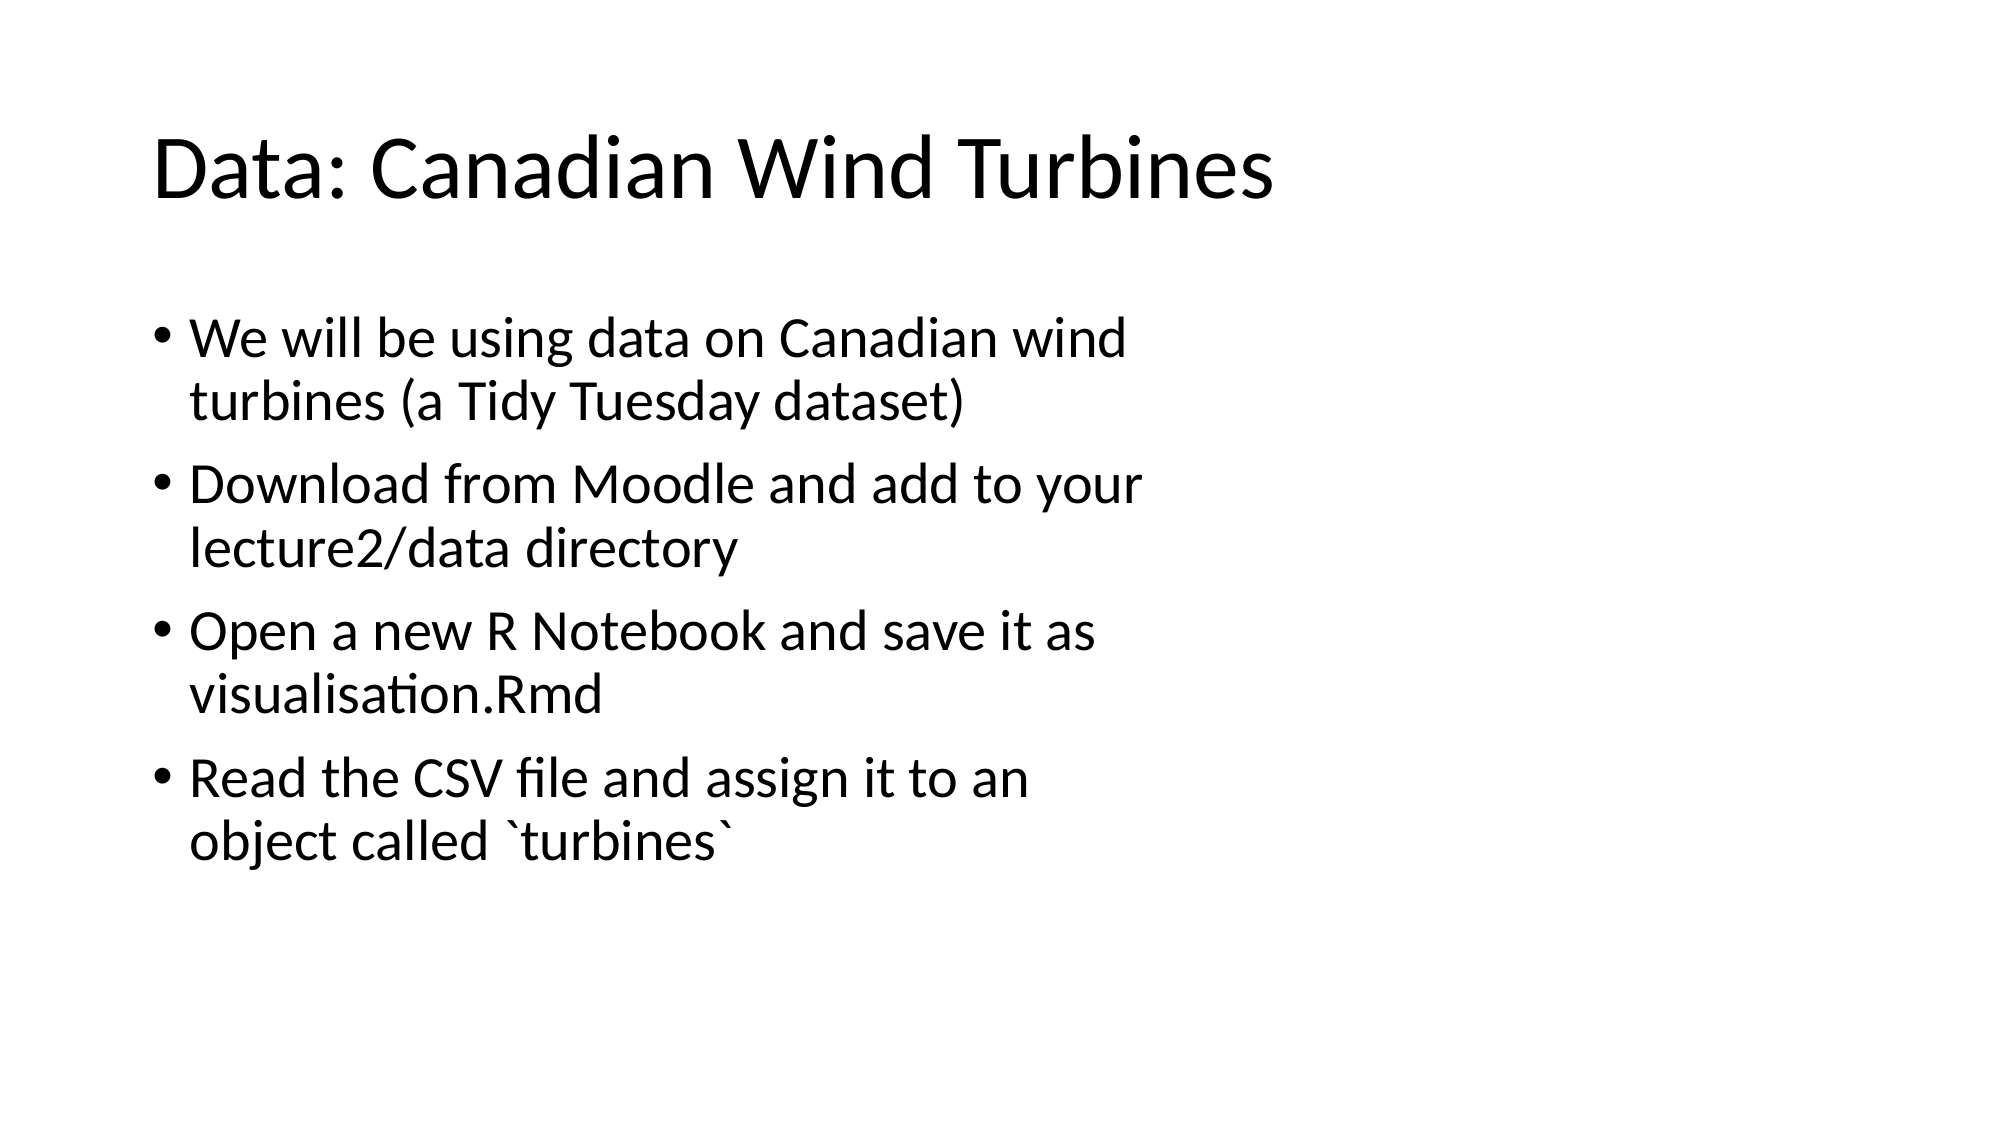

# Data: Canadian Wind Turbines
We will be using data on Canadian wind turbines (a Tidy Tuesday dataset)
Download from Moodle and add to your lecture2/data directory
Open a new R Notebook and save it as visualisation.Rmd
Read the CSV file and assign it to an object called `turbines`